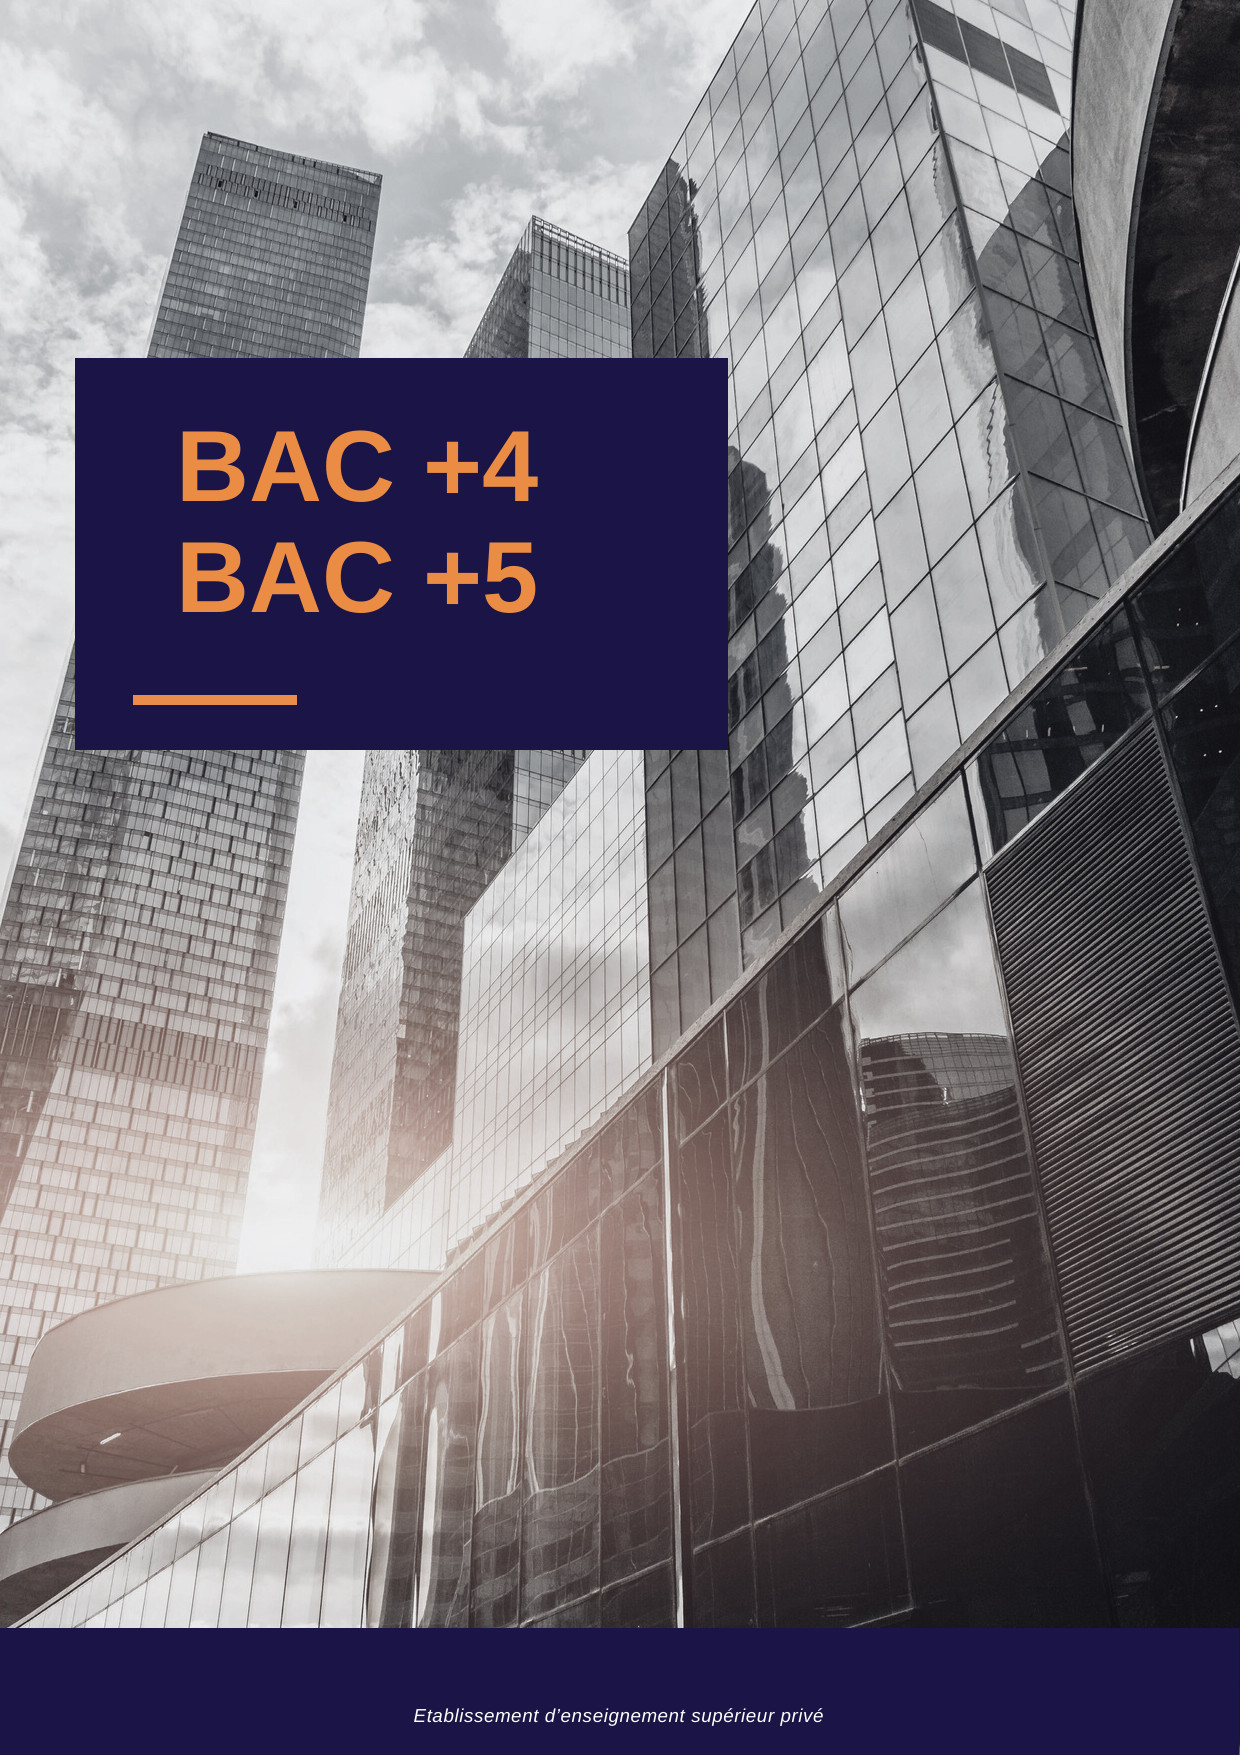

BAC +4 BAC +5

Etablissement d’enseignement supérieur privé